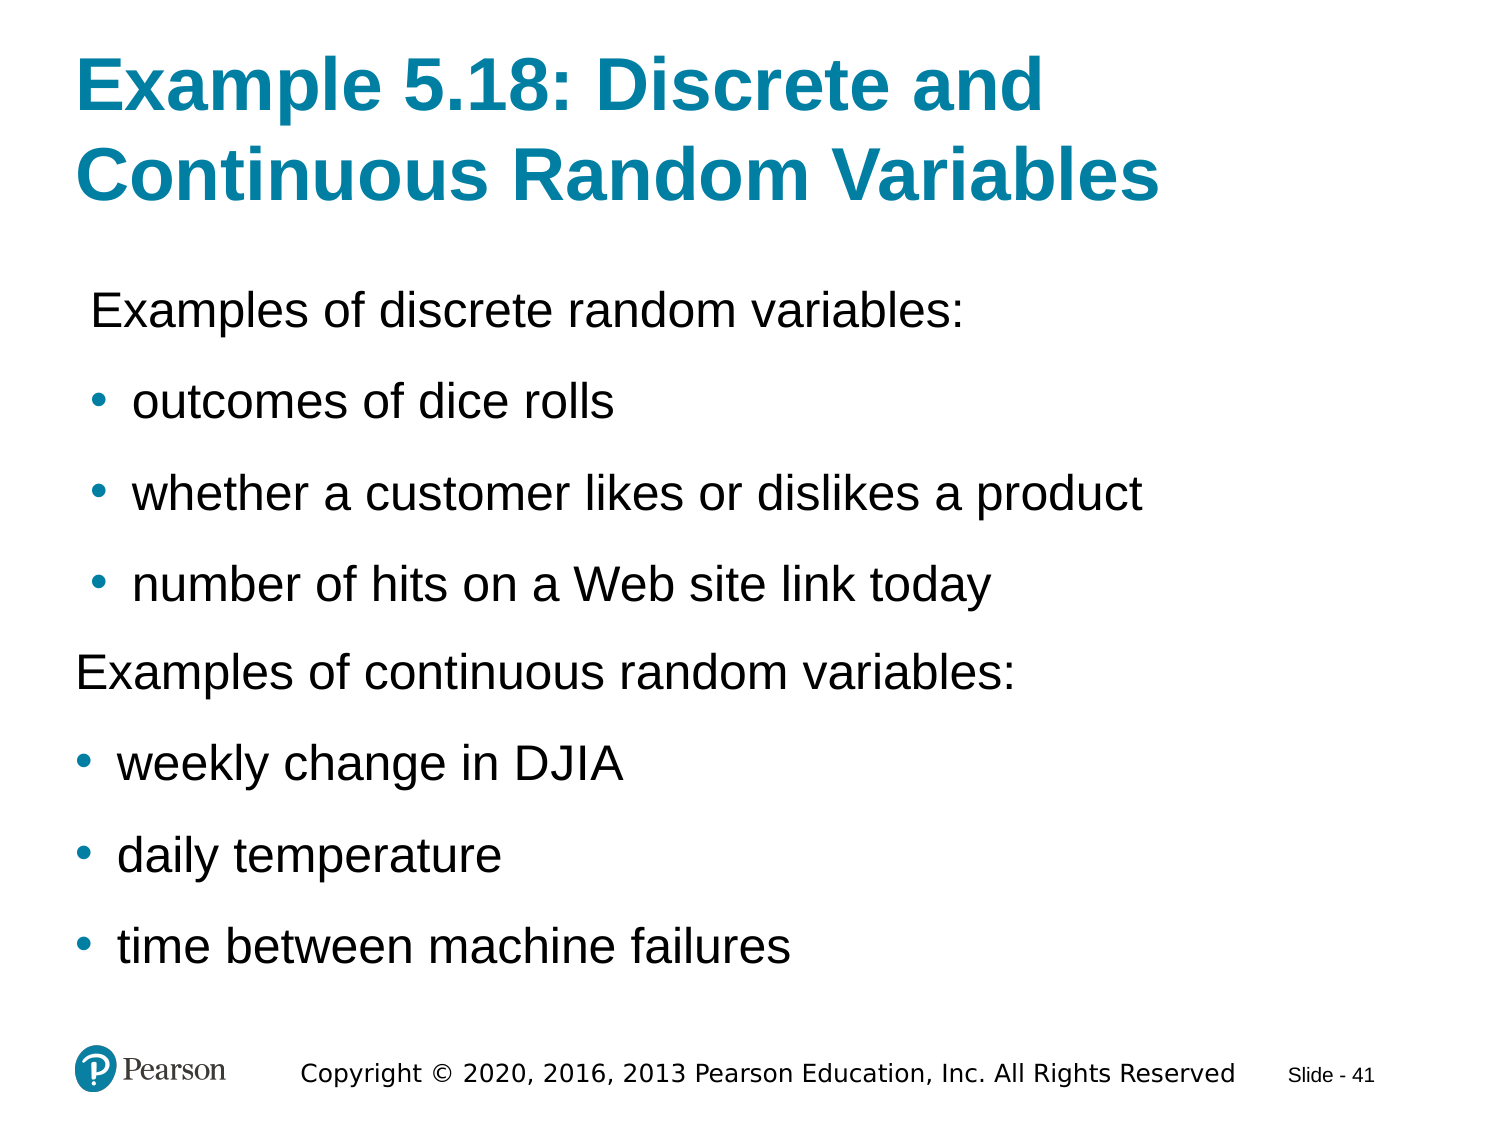

# Example 5.18: Discrete and Continuous Random Variables
Examples of discrete random variables:
outcomes of dice rolls
whether a customer likes or dislikes a product
number of hits on a Web site link today
Examples of continuous random variables:
weekly change in D J I A
daily temperature
time between machine failures